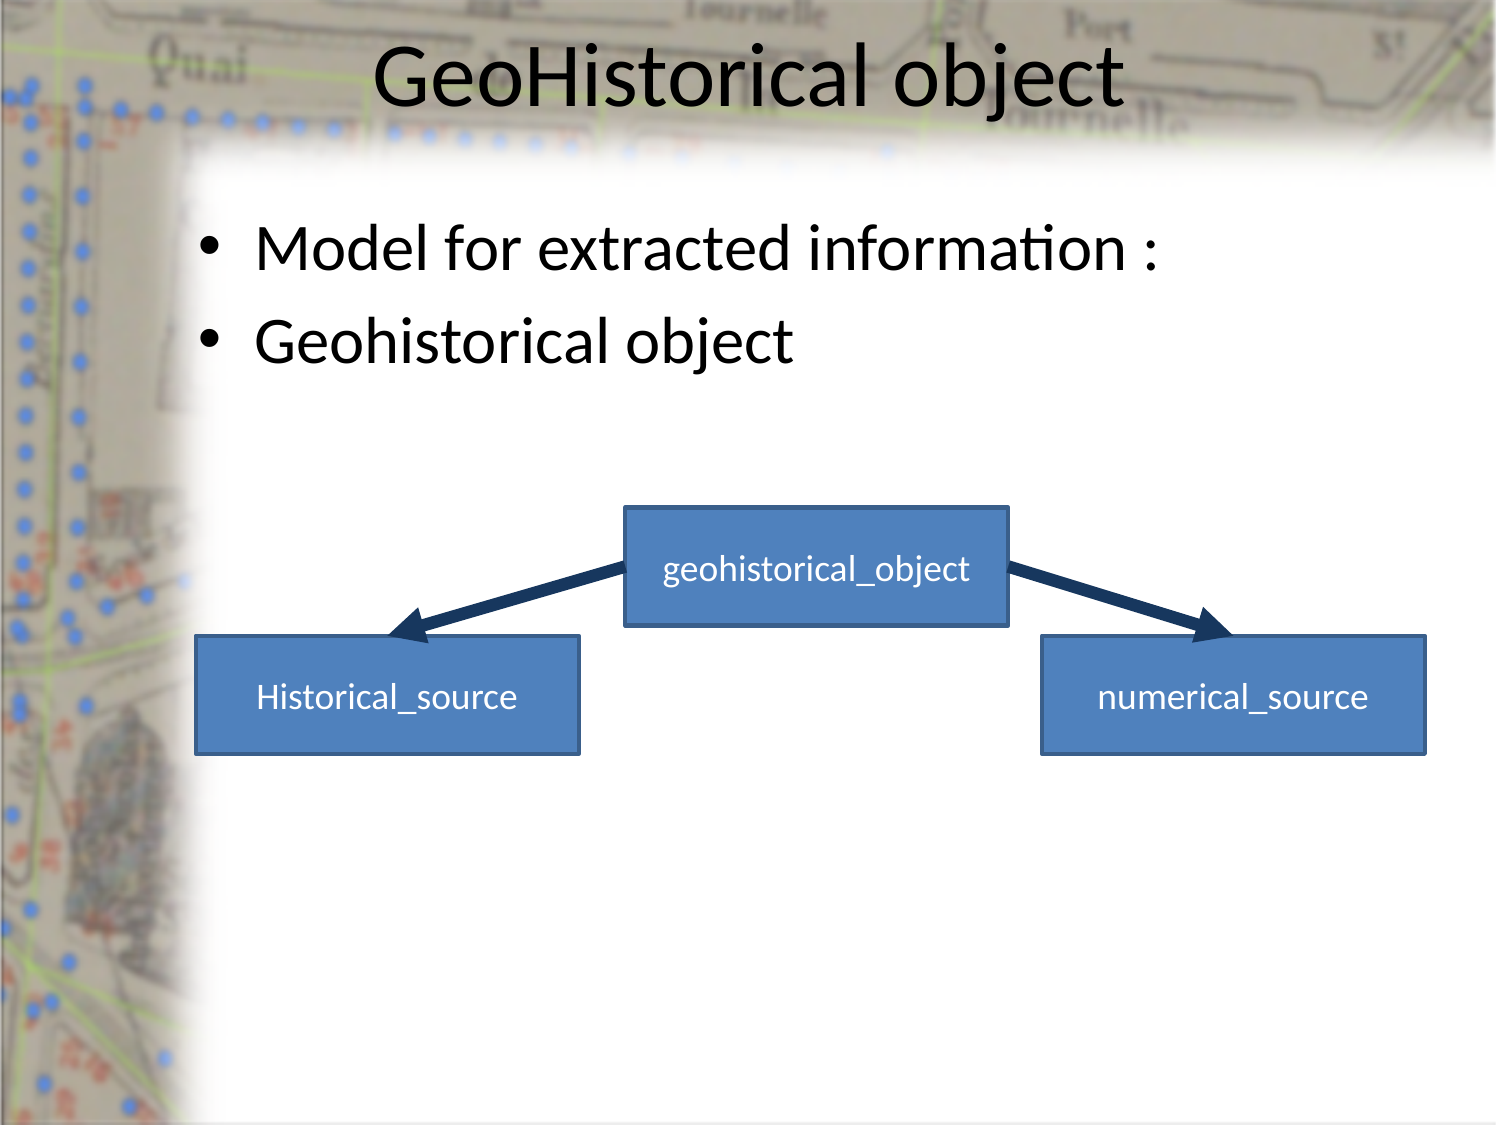

# GeoHistorical object
Model for extracted information :
Geohistorical object

geohistorical_object
Historical_source
numerical_source